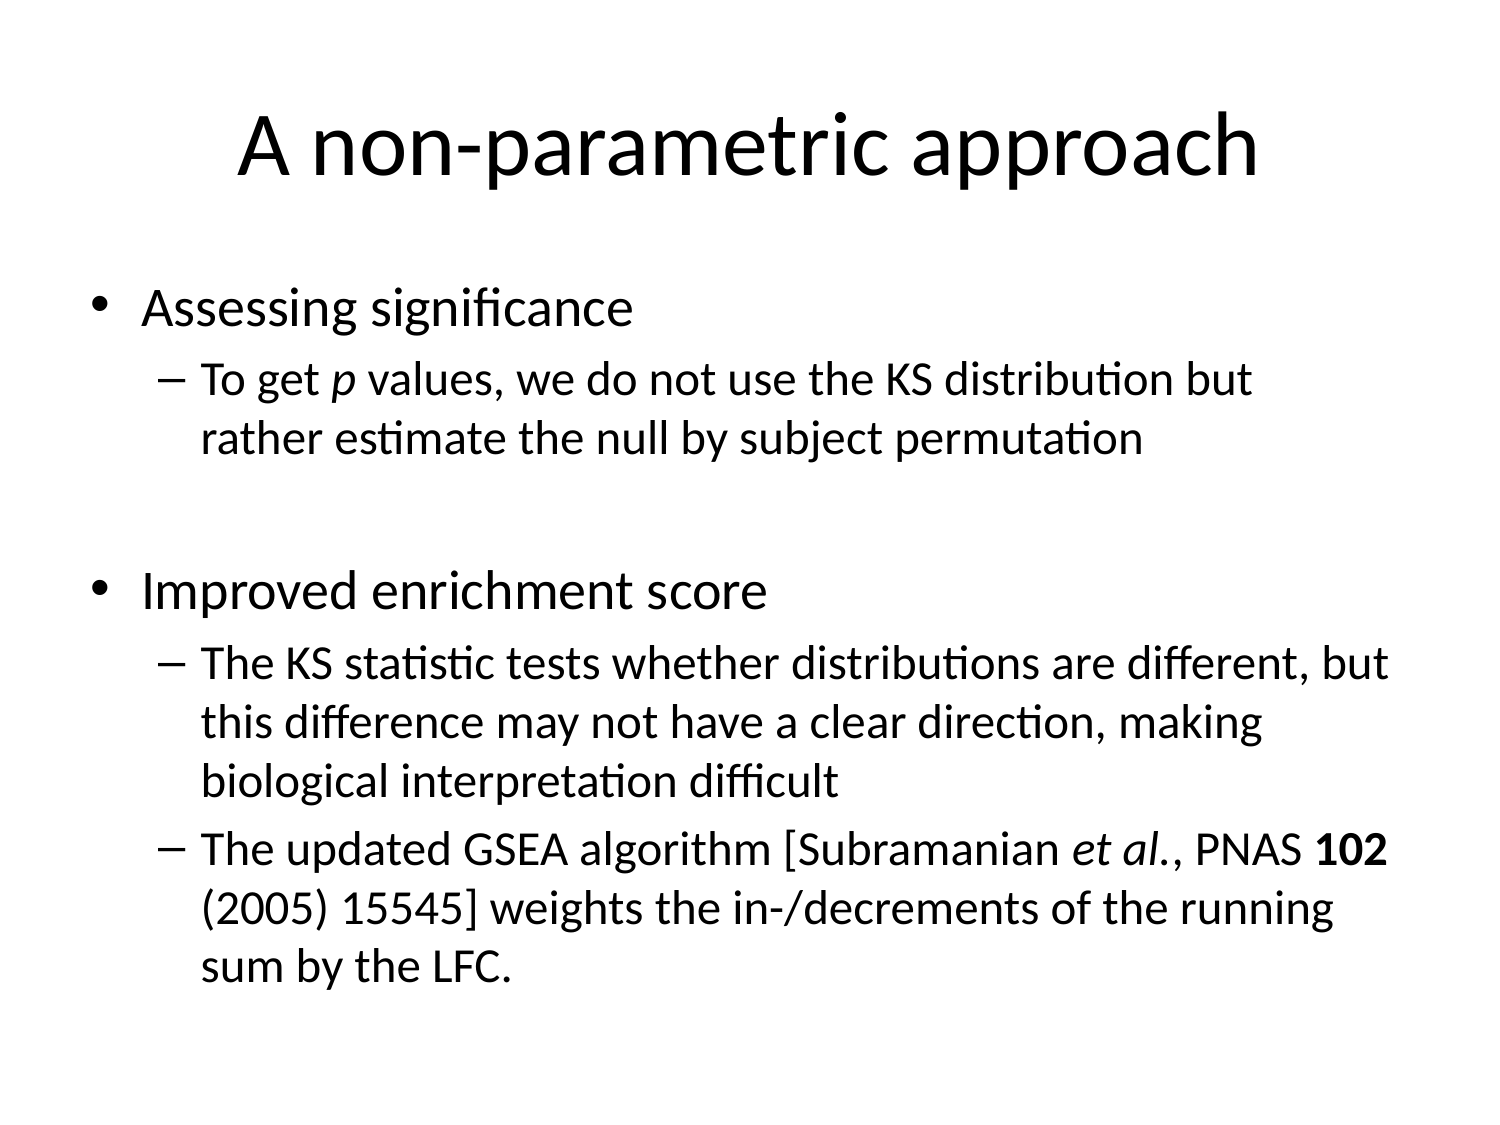

# A non-parametric approach
Assessing significance
To get p values, we do not use the KS distribution but	rather estimate the null by subject permutation

Improved enrichment score
The KS statistic tests whether distributions are different, but this difference may not have a clear direction, making biological interpretation difficult
The updated GSEA algorithm [Subramanian et al., PNAS 102 (2005) 15545] weights the in-/decrements of the running sum by the LFC.